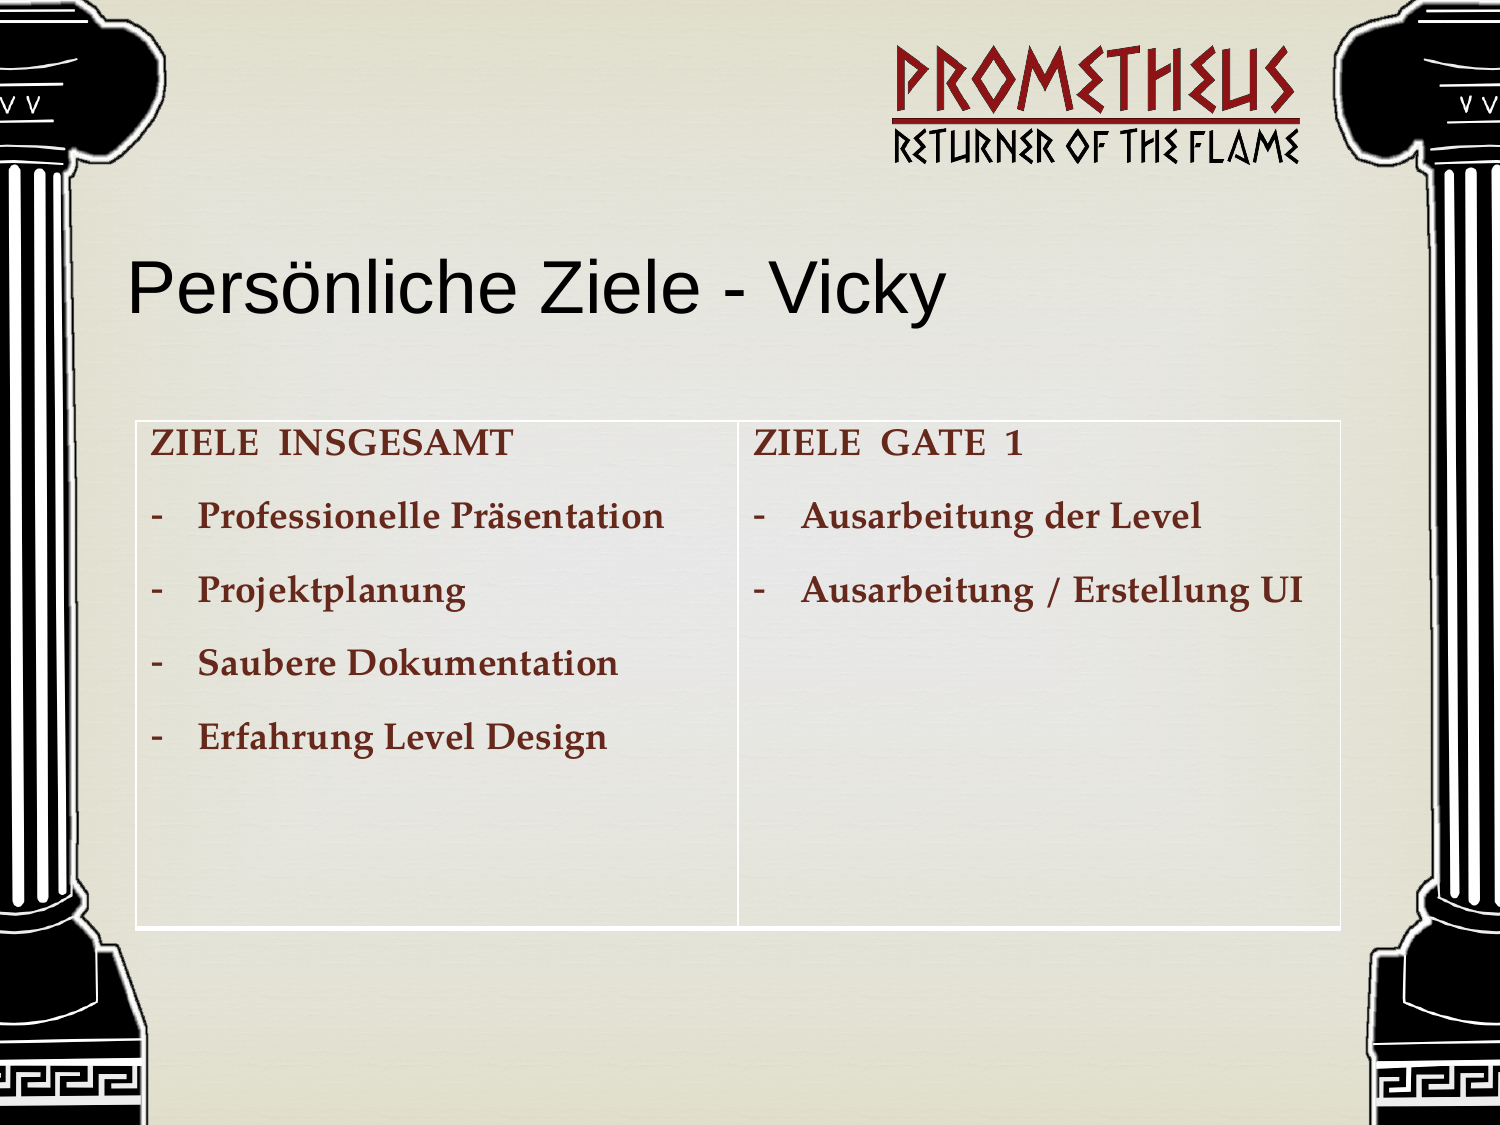

Persönliche Ziele - Vicky
| ZIELE INSGESAMT Professionelle Präsentation Projektplanung Saubere Dokumentation Erfahrung Level Design | ZIELE GATE 1 Ausarbeitung der Level Ausarbeitung / Erstellung UI |
| --- | --- |